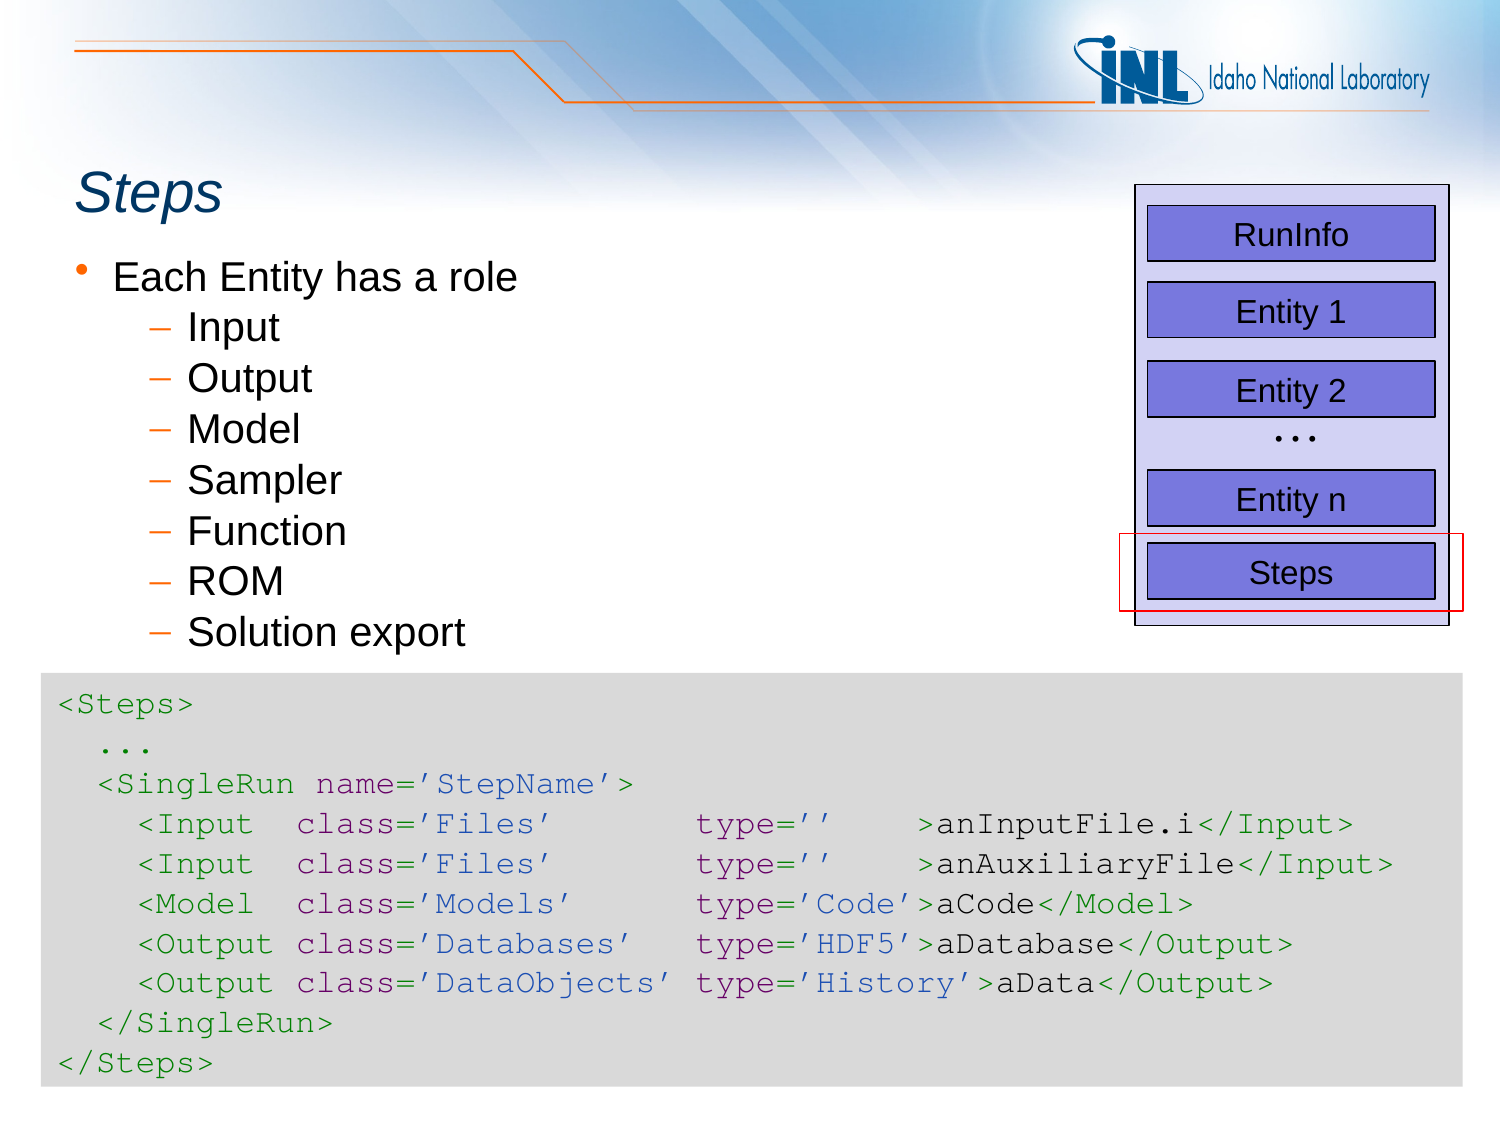

# Steps

RunInfo
Each Entity has a role
Input
Output
Model
Sampler
Function
ROM
Solution export

Entity 1
Entity 2
…
Entity n

Steps
<Steps>
  ...
  <SingleRun name=’StepName’>
    <Input  class=’Files’       type=’’    >anInputFile.i</Input>
    <Input  class=’Files’       type=’’    >anAuxiliaryFile</Input>
    <Model  class=’Models’      type=’Code’>aCode</Model>
    <Output class=’Databases’   type=’HDF5’>aDatabase</Output>
    <Output class=’DataObjects’ type=’History’>aData</Output>
  </SingleRun>
</Steps>